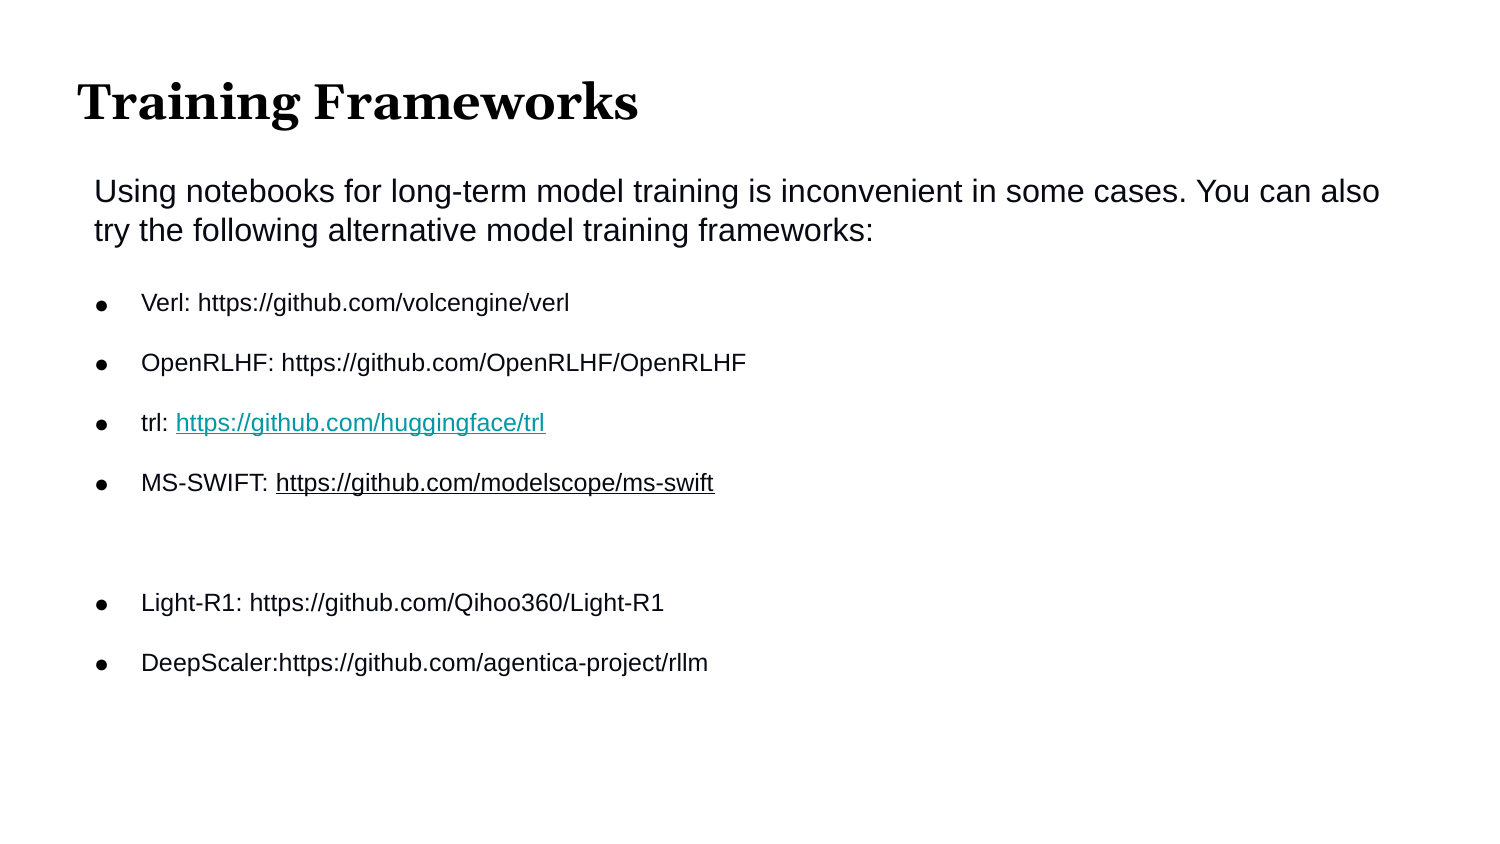

Training Frameworks
Using notebooks for long-term model training is inconvenient in some cases. You can also try the following alternative model training frameworks:

Verl: https://github.com/volcengine/verl

OpenRLHF: https://github.com/OpenRLHF/OpenRLHF

trl: https://github.com/huggingface/trl

MS-SWIFT: https://github.com/modelscope/ms-swift

Light-R1: https://github.com/Qihoo360/Light-R1

DeepScaler:https://github.com/agentica-project/rllm